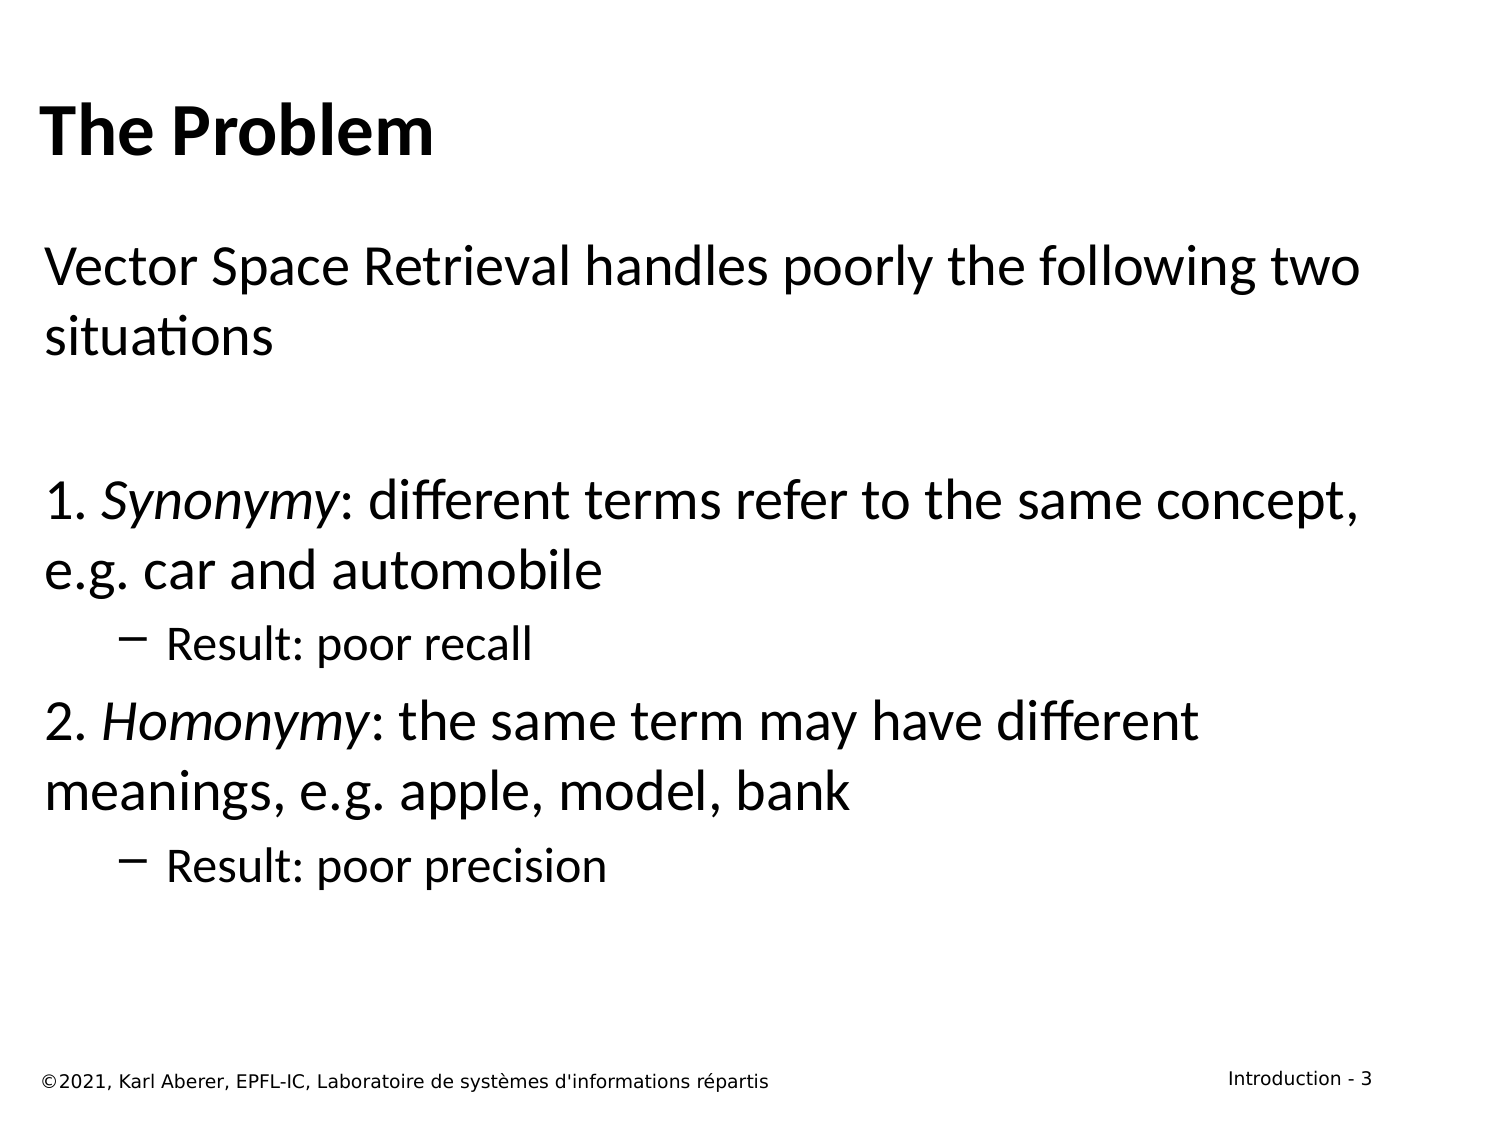

# The Problem
Vector Space Retrieval handles poorly the following two situations

1. Synonymy: different terms refer to the same concept, e.g. car and automobile
Result: poor recall
2. Homonymy: the same term may have different meanings, e.g. apple, model, bank
Result: poor precision
©2021, Karl Aberer, EPFL-IC, Laboratoire de systèmes d'informations répartis